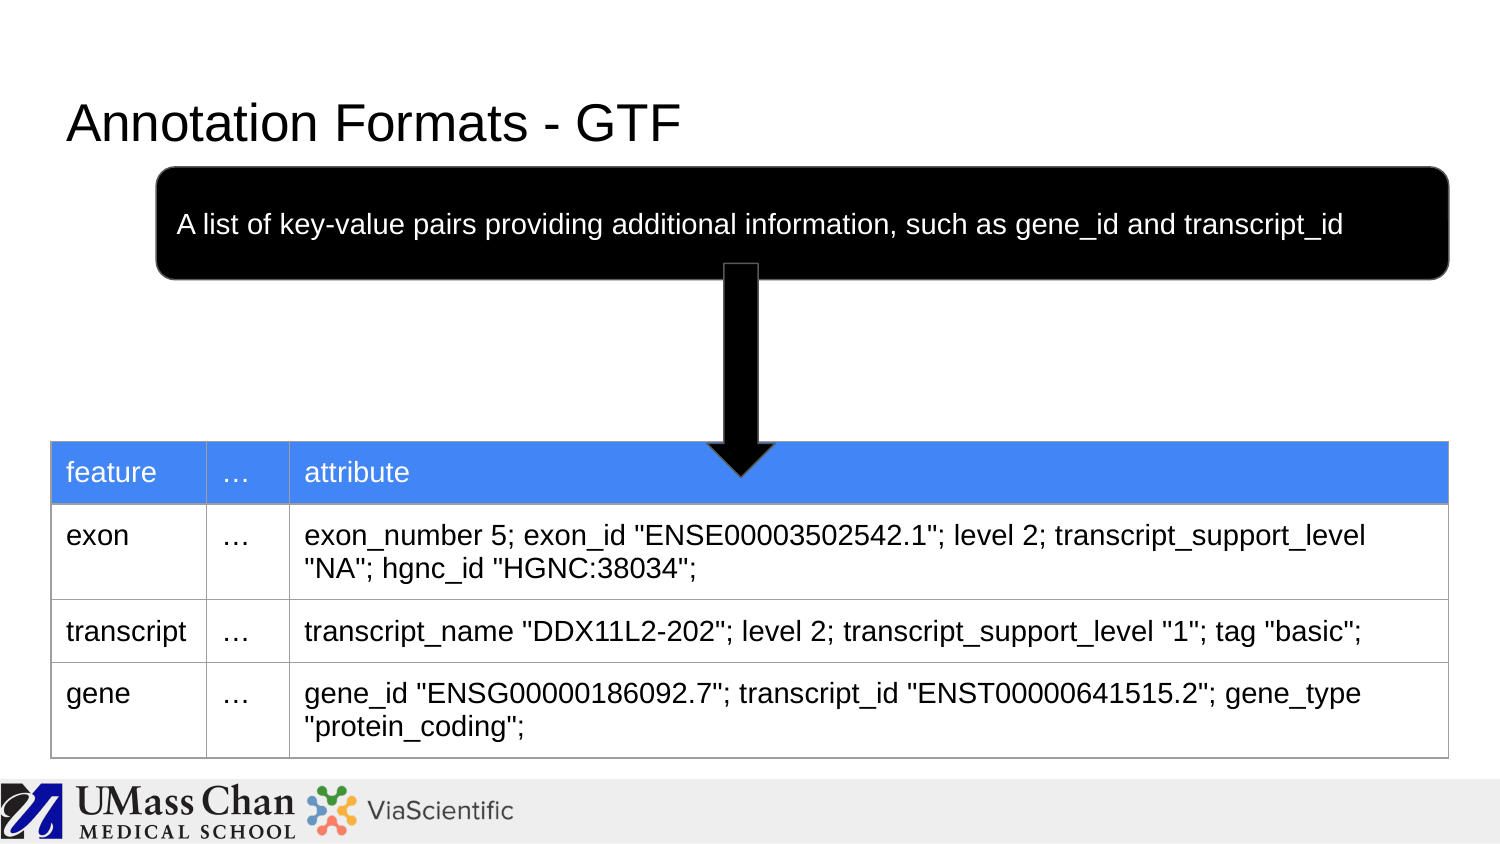

# Annotation Formats - GTF
A list of key-value pairs providing additional information, such as gene_id and transcript_id

| feature | … | attribute |
| --- | --- | --- |
| exon | … | exon\_number 5; exon\_id "ENSE00003502542.1"; level 2; transcript\_support\_level "NA"; hgnc\_id "HGNC:38034"; |
| transcript | … | transcript\_name "DDX11L2-202"; level 2; transcript\_support\_level "1"; tag "basic"; |
| gene | … | gene\_id "ENSG00000186092.7"; transcript\_id "ENST00000641515.2"; gene\_type "protein\_coding"; |